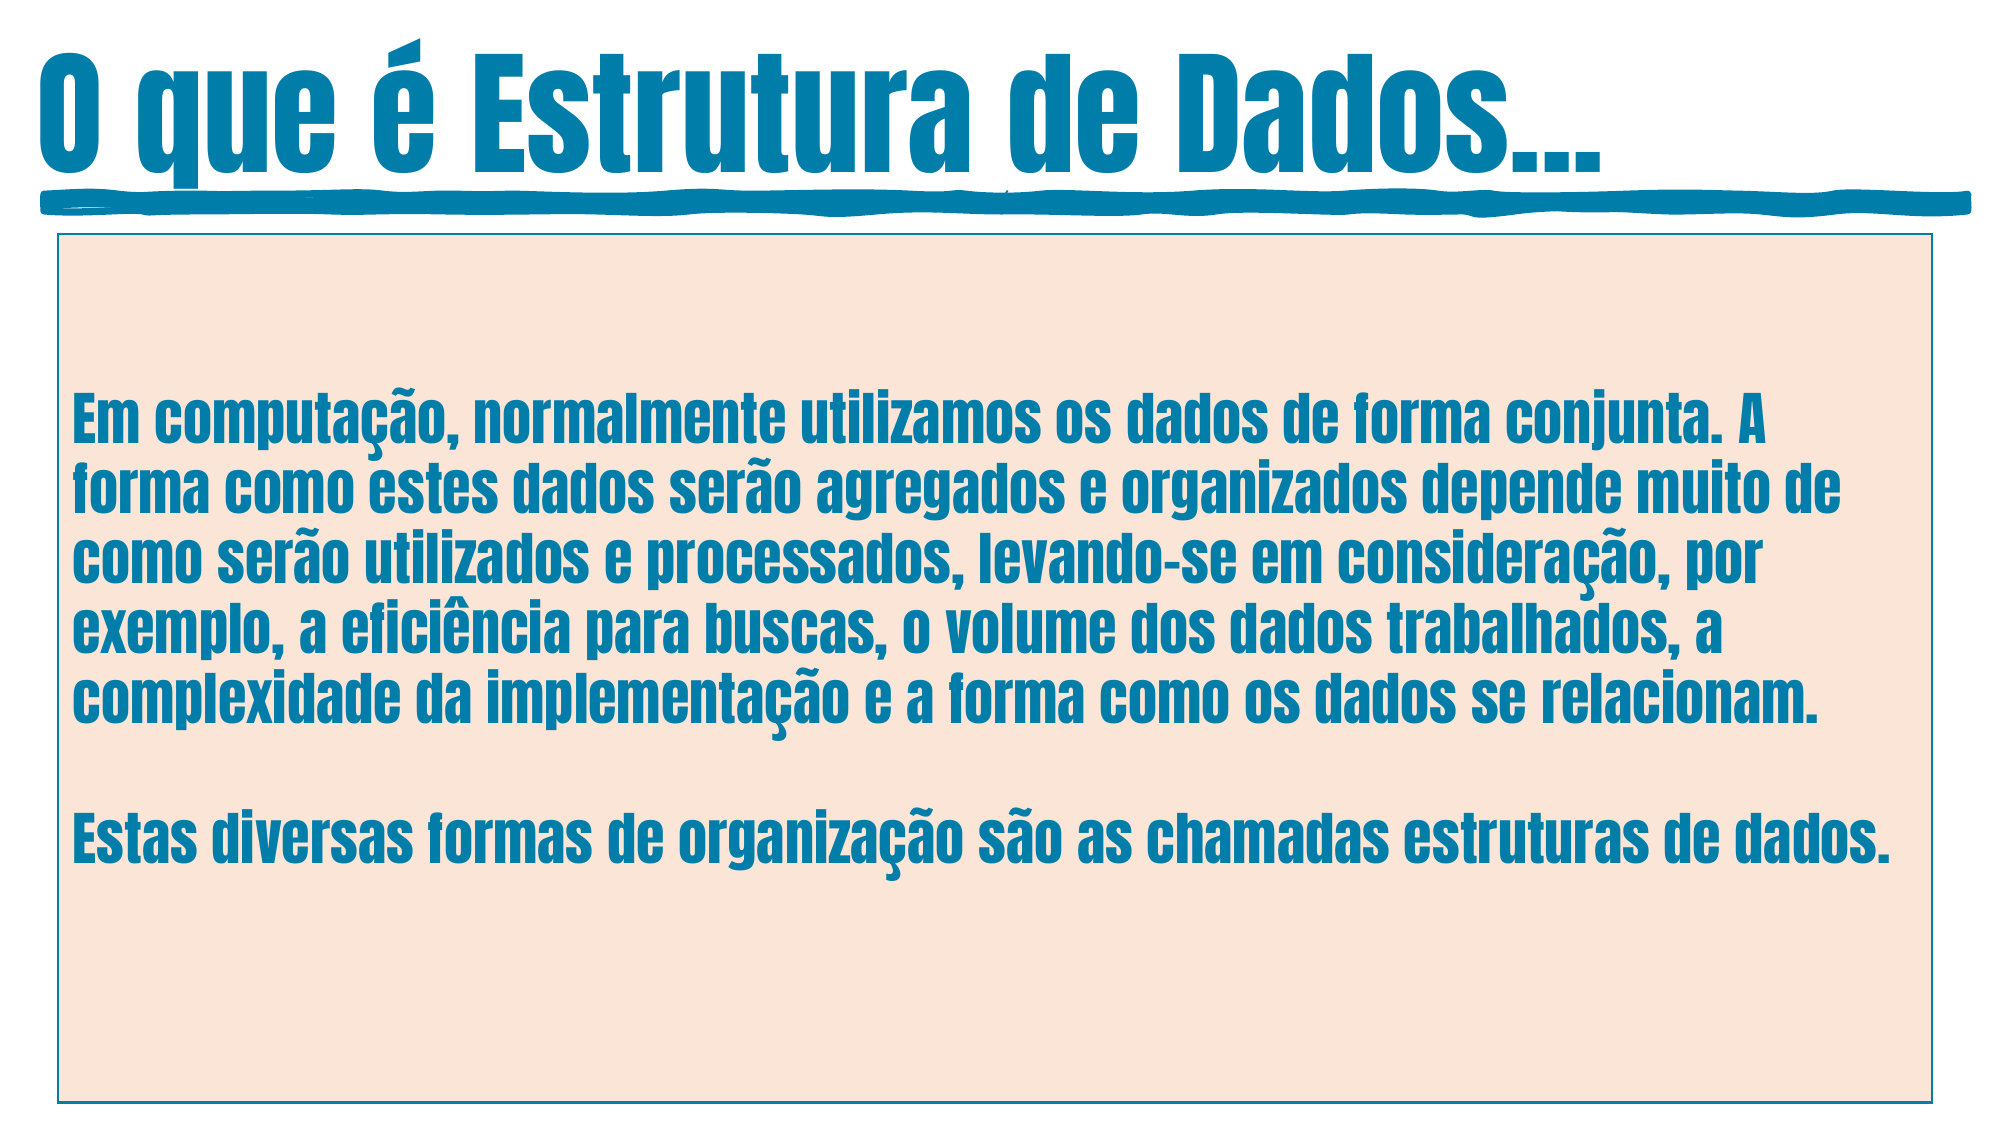

O que é Estrutura de Dados...
‘

Em computação, normalmente utilizamos os dados de forma conjunta. A forma como estes dados serão agregados e organizados depende muito de como serão utilizados e processados, levando-se em consideração, por exemplo, a eficiência para buscas, o volume dos dados trabalhados, a complexidade da implementação e a forma como os dados se relacionam.

Estas diversas formas de organização são as chamadas estruturas de dados.